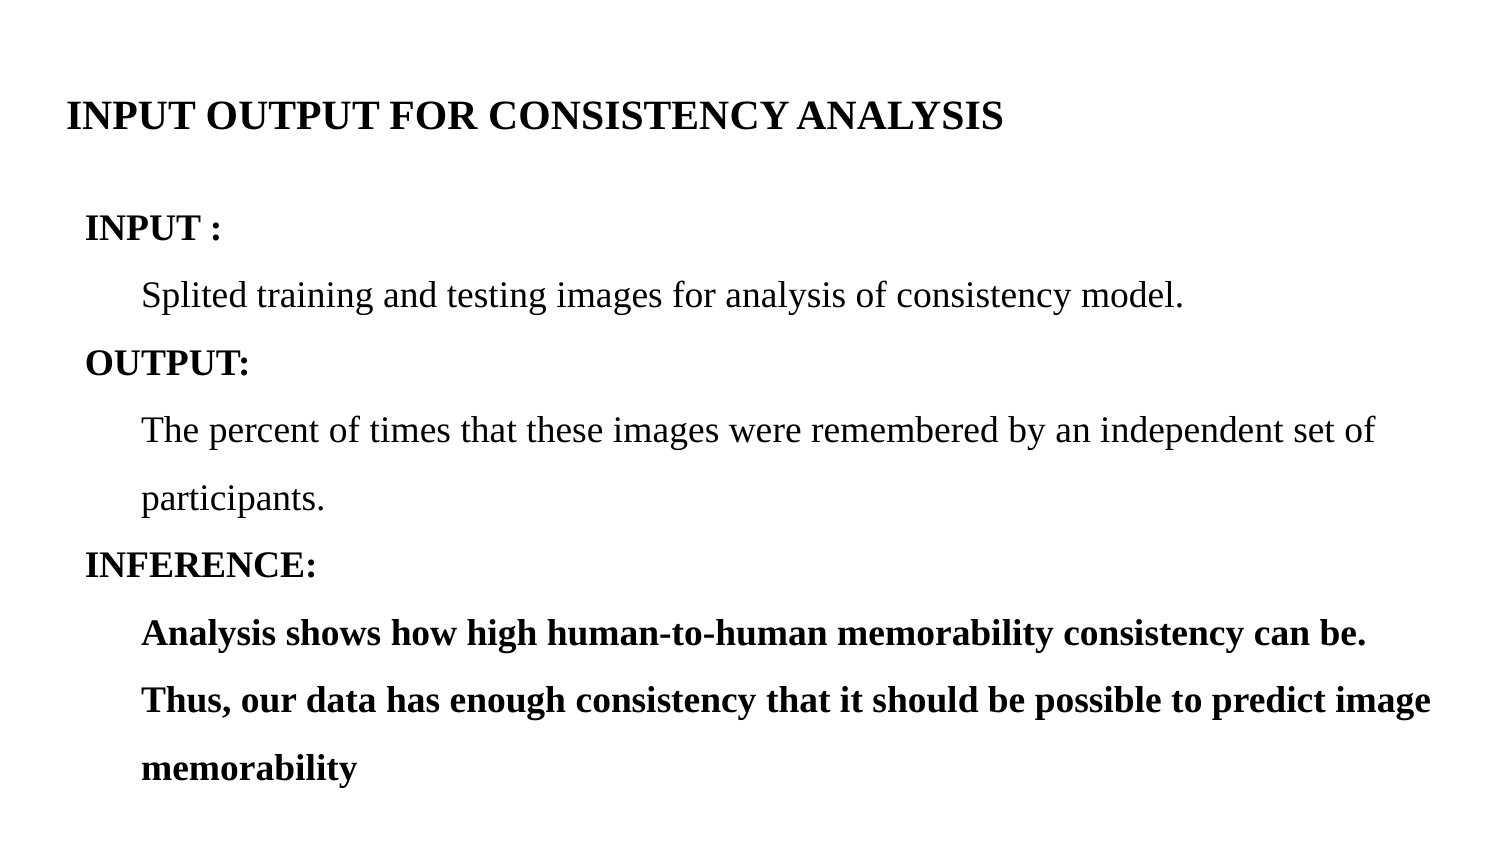

# INPUT OUTPUT FOR CONSISTENCY ANALYSIS
INPUT :
	Splited training and testing images for analysis of consistency model.
OUTPUT:
	The percent of times that these images were remembered by an independent set of participants.
INFERENCE:
	Analysis shows how high human-to-human memorability consistency can be. Thus, our data has enough consistency that it should be possible to predict image memorability